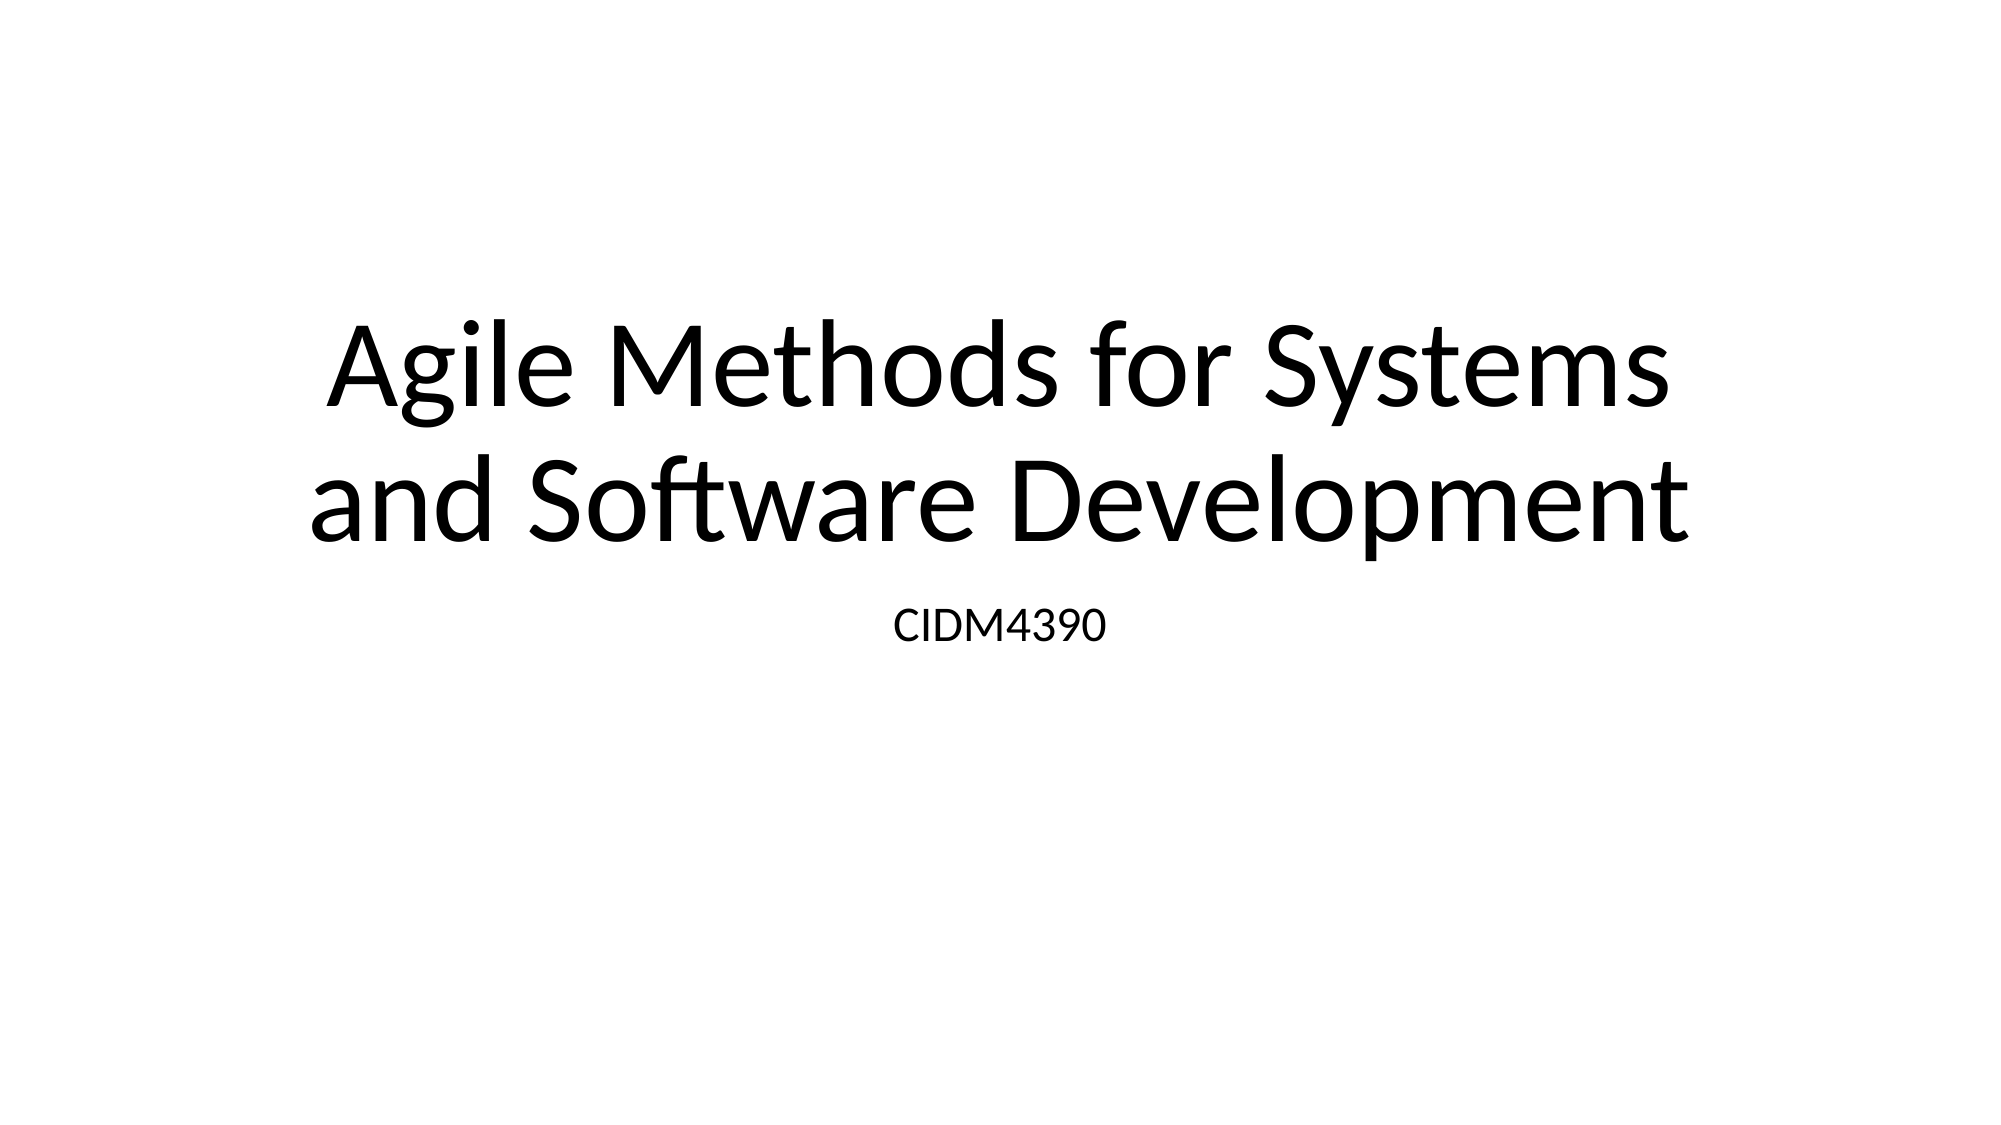

# Agile Methods for Systems and Software Development
CIDM4390